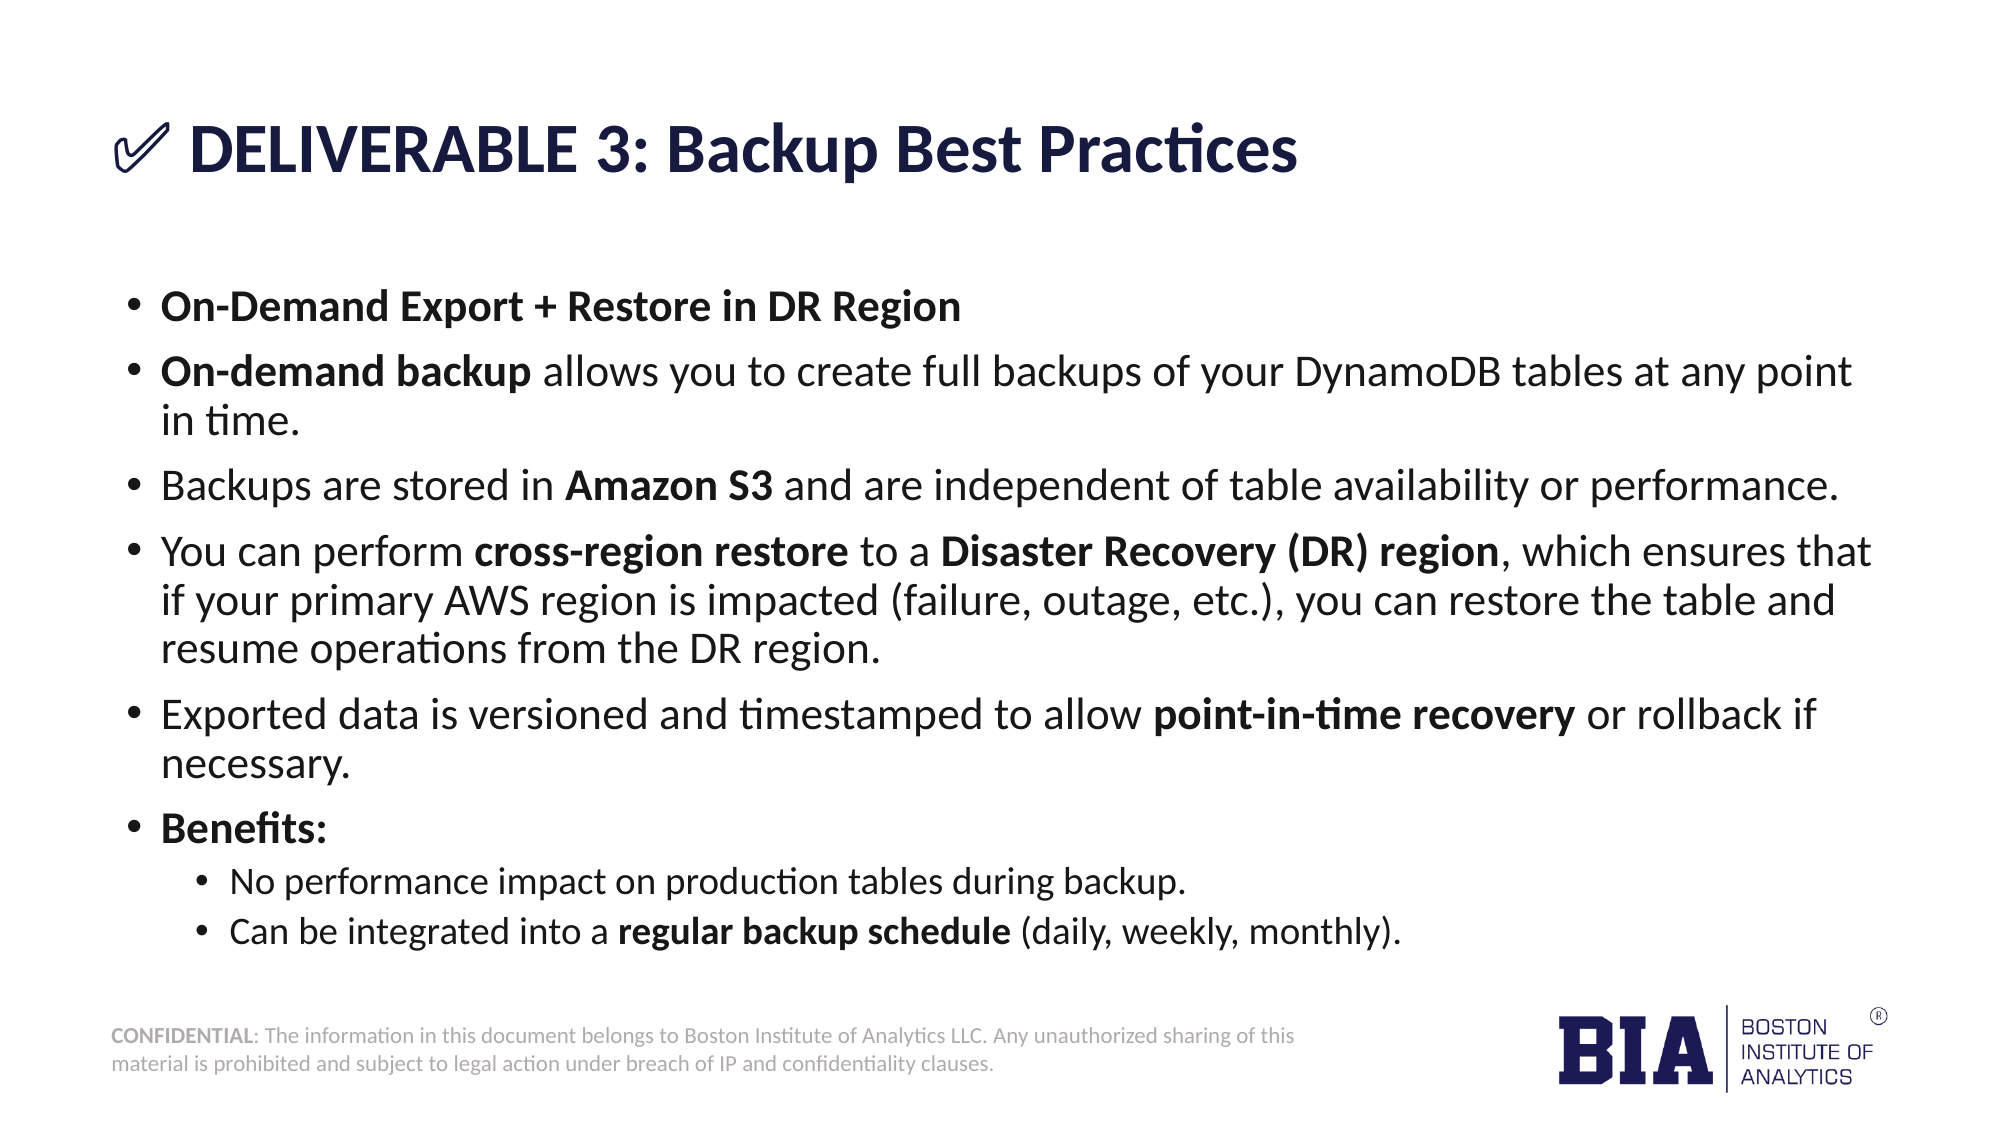

# ✅ DELIVERABLE 3: Backup Best Practices
On-Demand Export + Restore in DR Region
On-demand backup allows you to create full backups of your DynamoDB tables at any point in time.
Backups are stored in Amazon S3 and are independent of table availability or performance.
You can perform cross-region restore to a Disaster Recovery (DR) region, which ensures that if your primary AWS region is impacted (failure, outage, etc.), you can restore the table and resume operations from the DR region.
Exported data is versioned and timestamped to allow point-in-time recovery or rollback if necessary.
Benefits:
No performance impact on production tables during backup.
Can be integrated into a regular backup schedule (daily, weekly, monthly).